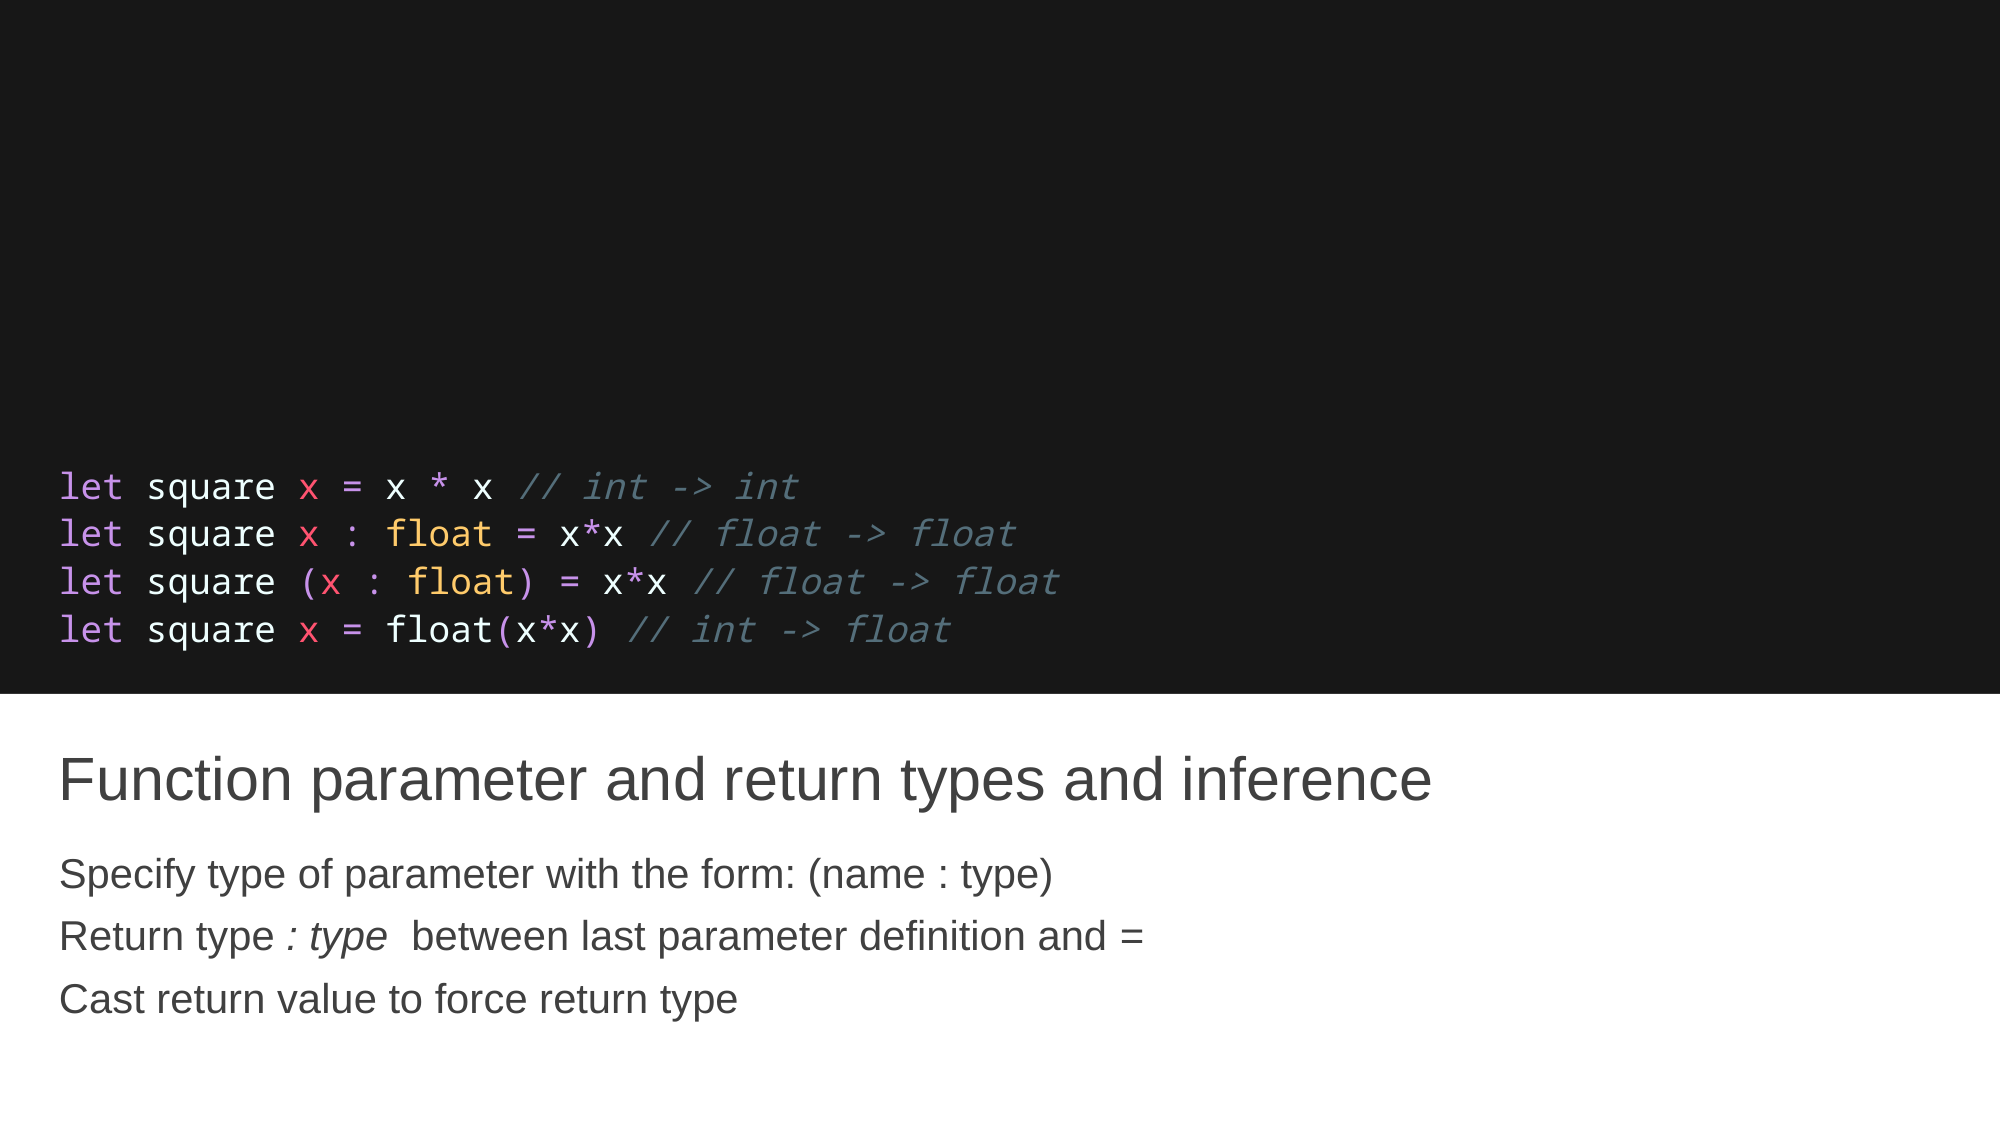

let square x = x * x // int -> int
let square x : float = x*x // float -> float
let square (x : float) = x*x // float -> float
let square x = float(x*x) // int -> float
# Function parameter and return types and inference
Specify type of parameter with the form: (name : type)
Return type : type  between last parameter definition and =
Cast return value to force return type